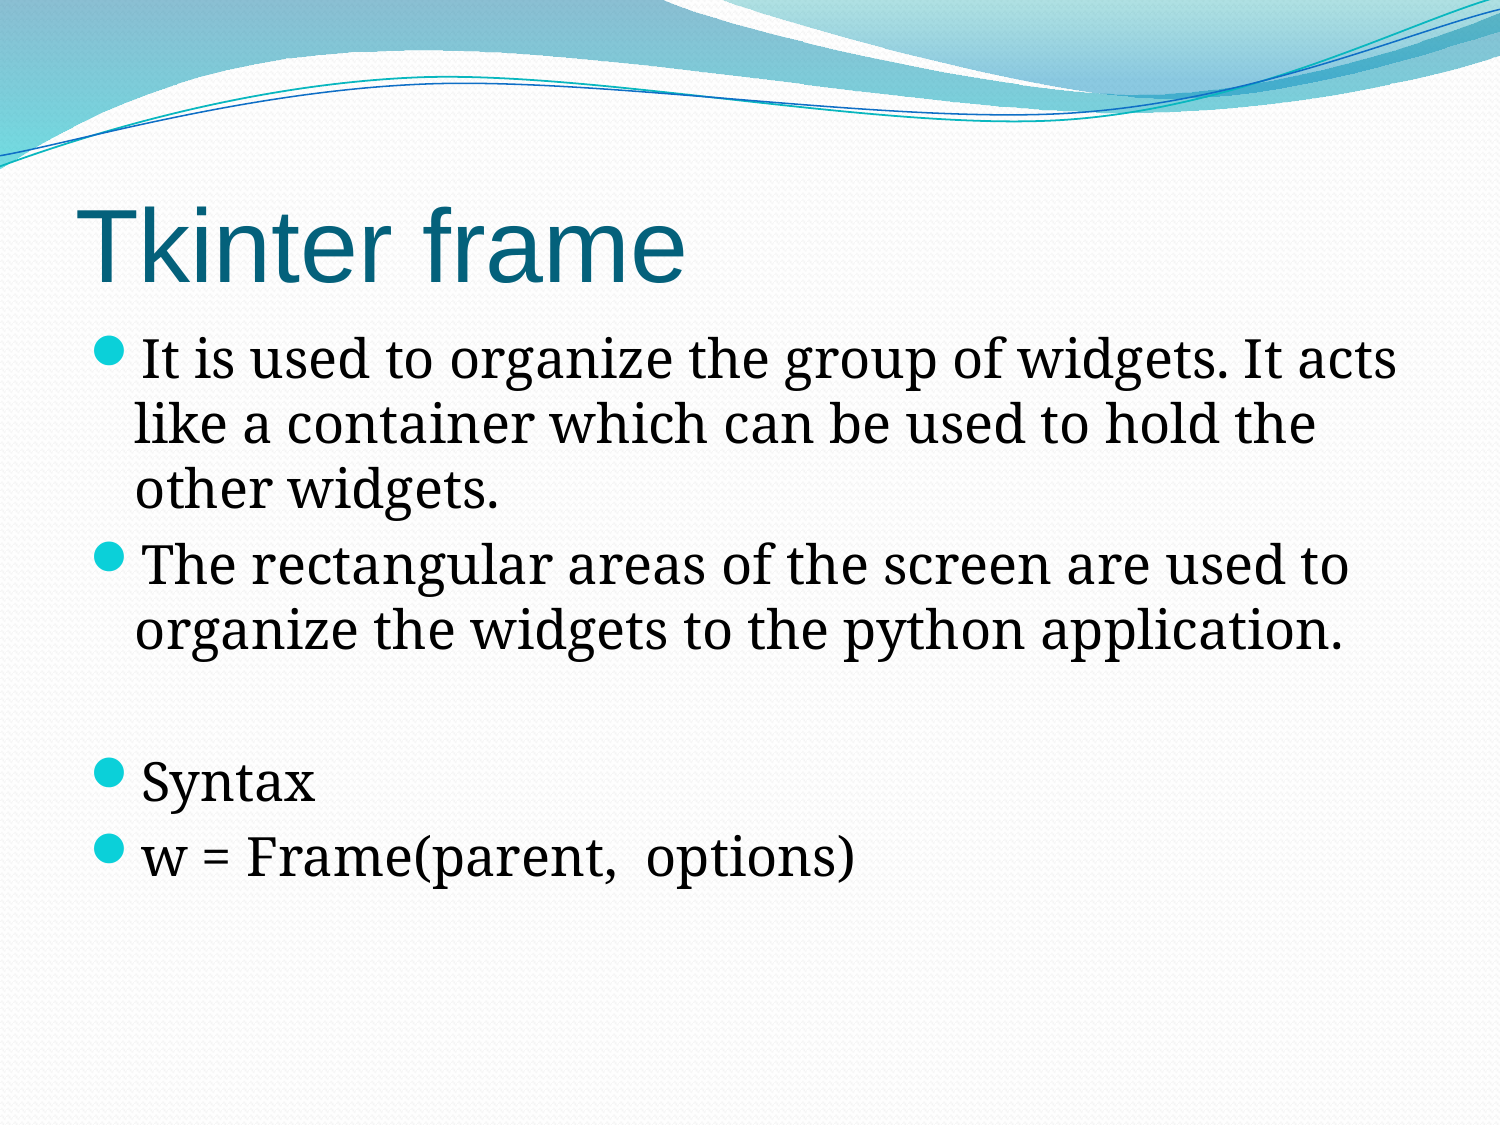

# Tkinter frame
It is used to organize the group of widgets. It acts like a container which can be used to hold the other widgets.
The rectangular areas of the screen are used to organize the widgets to the python application.

Syntax
w = Frame(parent,  options)